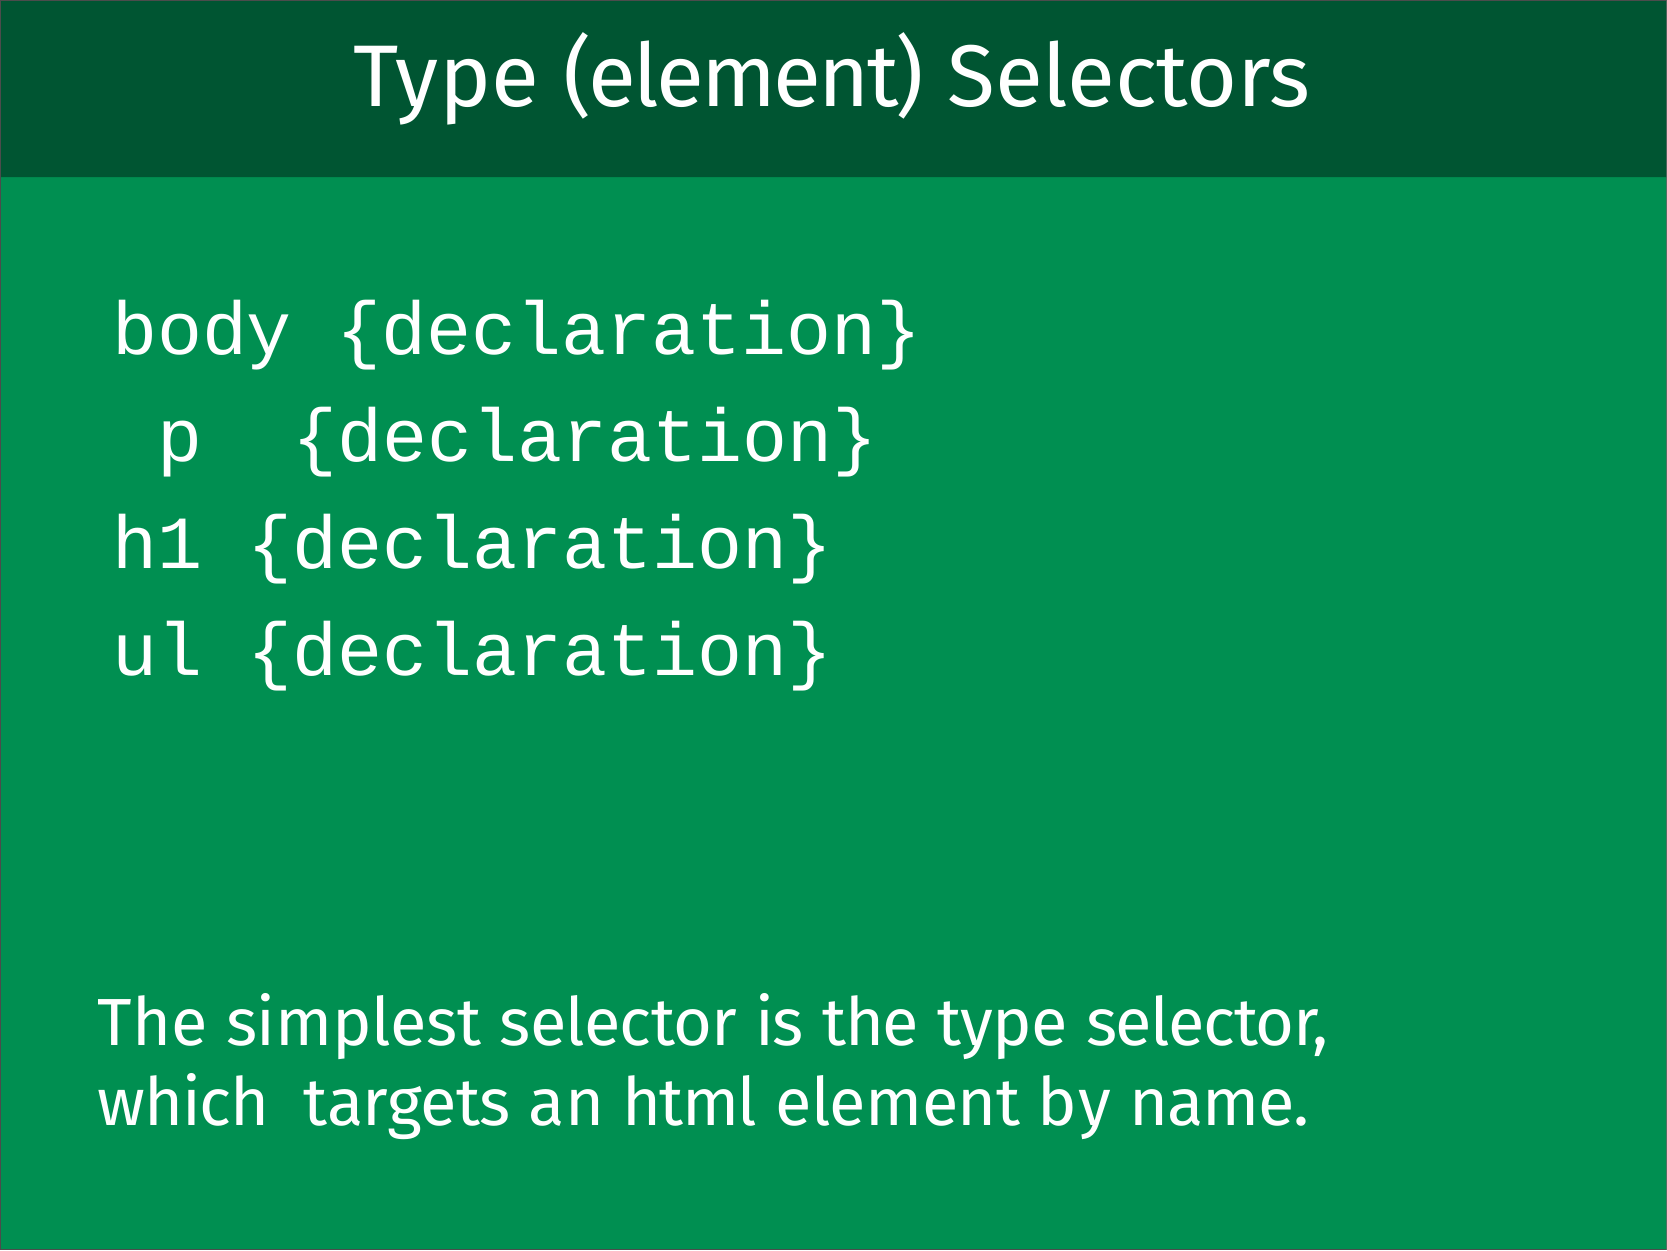

# Type (element) Selectors

body {declaration}  p {declaration}  h1 {declaration}  ul {declaration}
The simplest selector is the type selector, which  targets an html element by name.